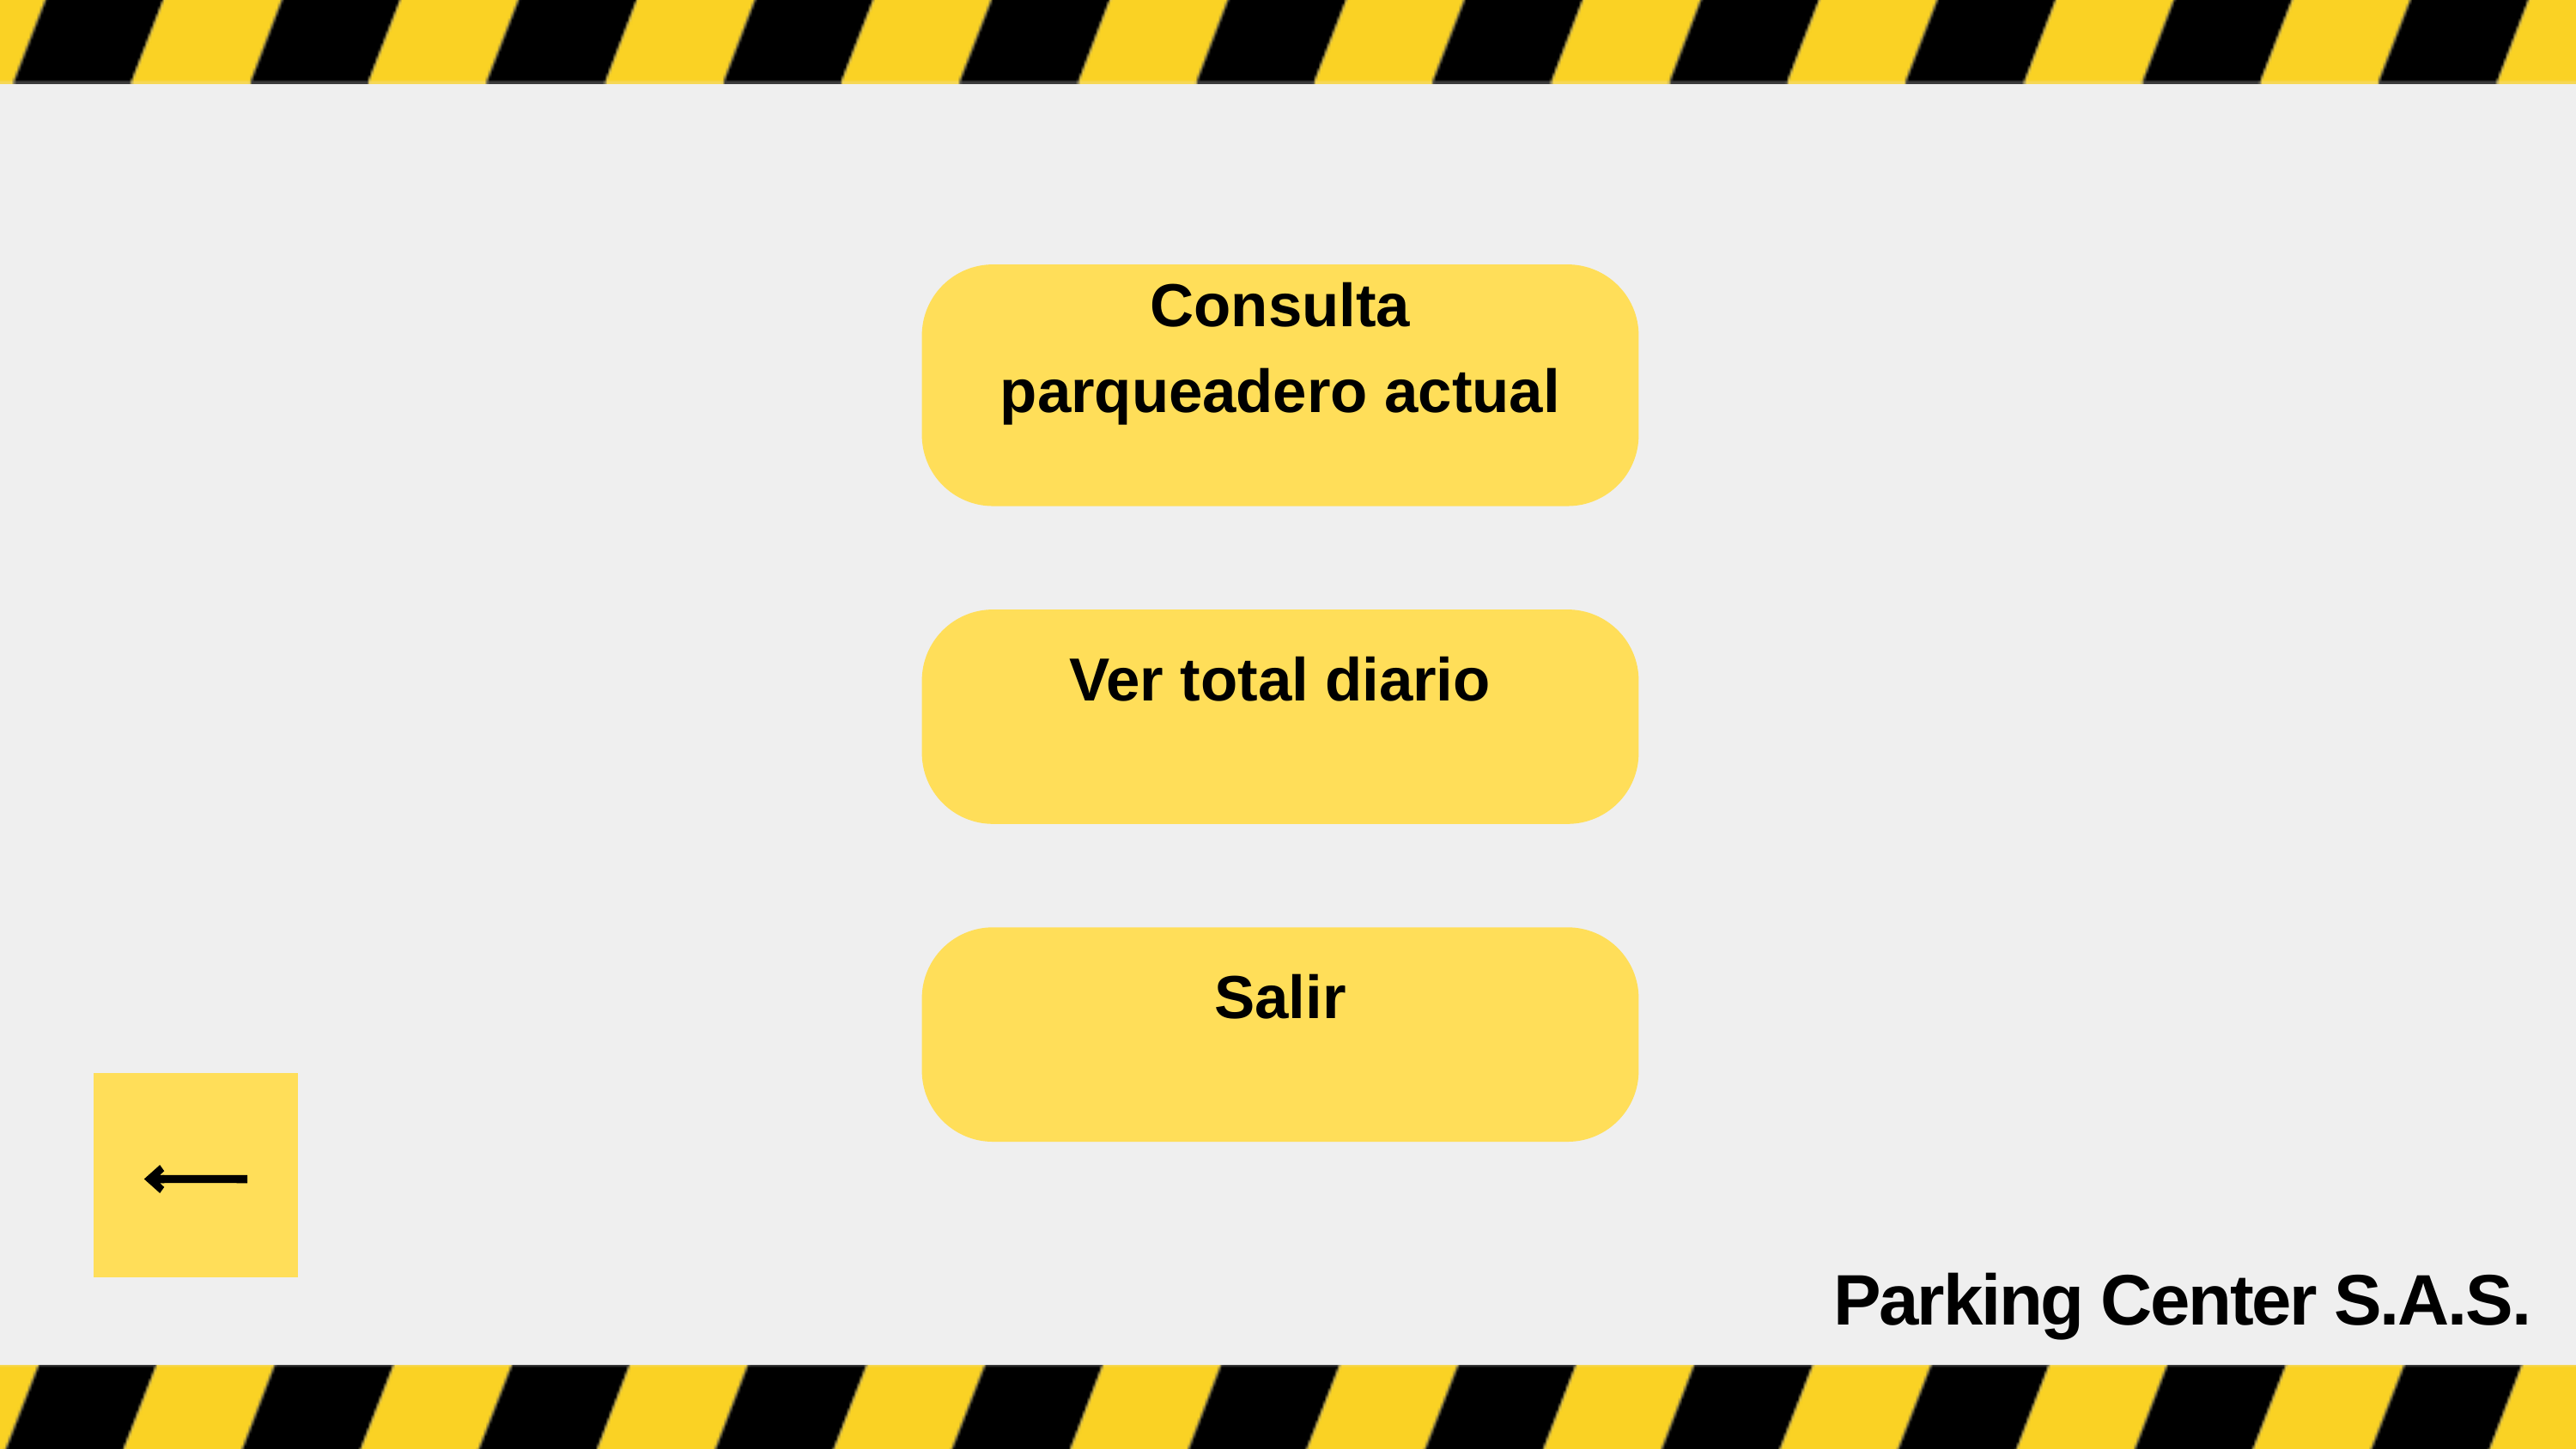

Consulta
 parqueadero actual

Ver total diario

Salir

Parking Center S.A.S.